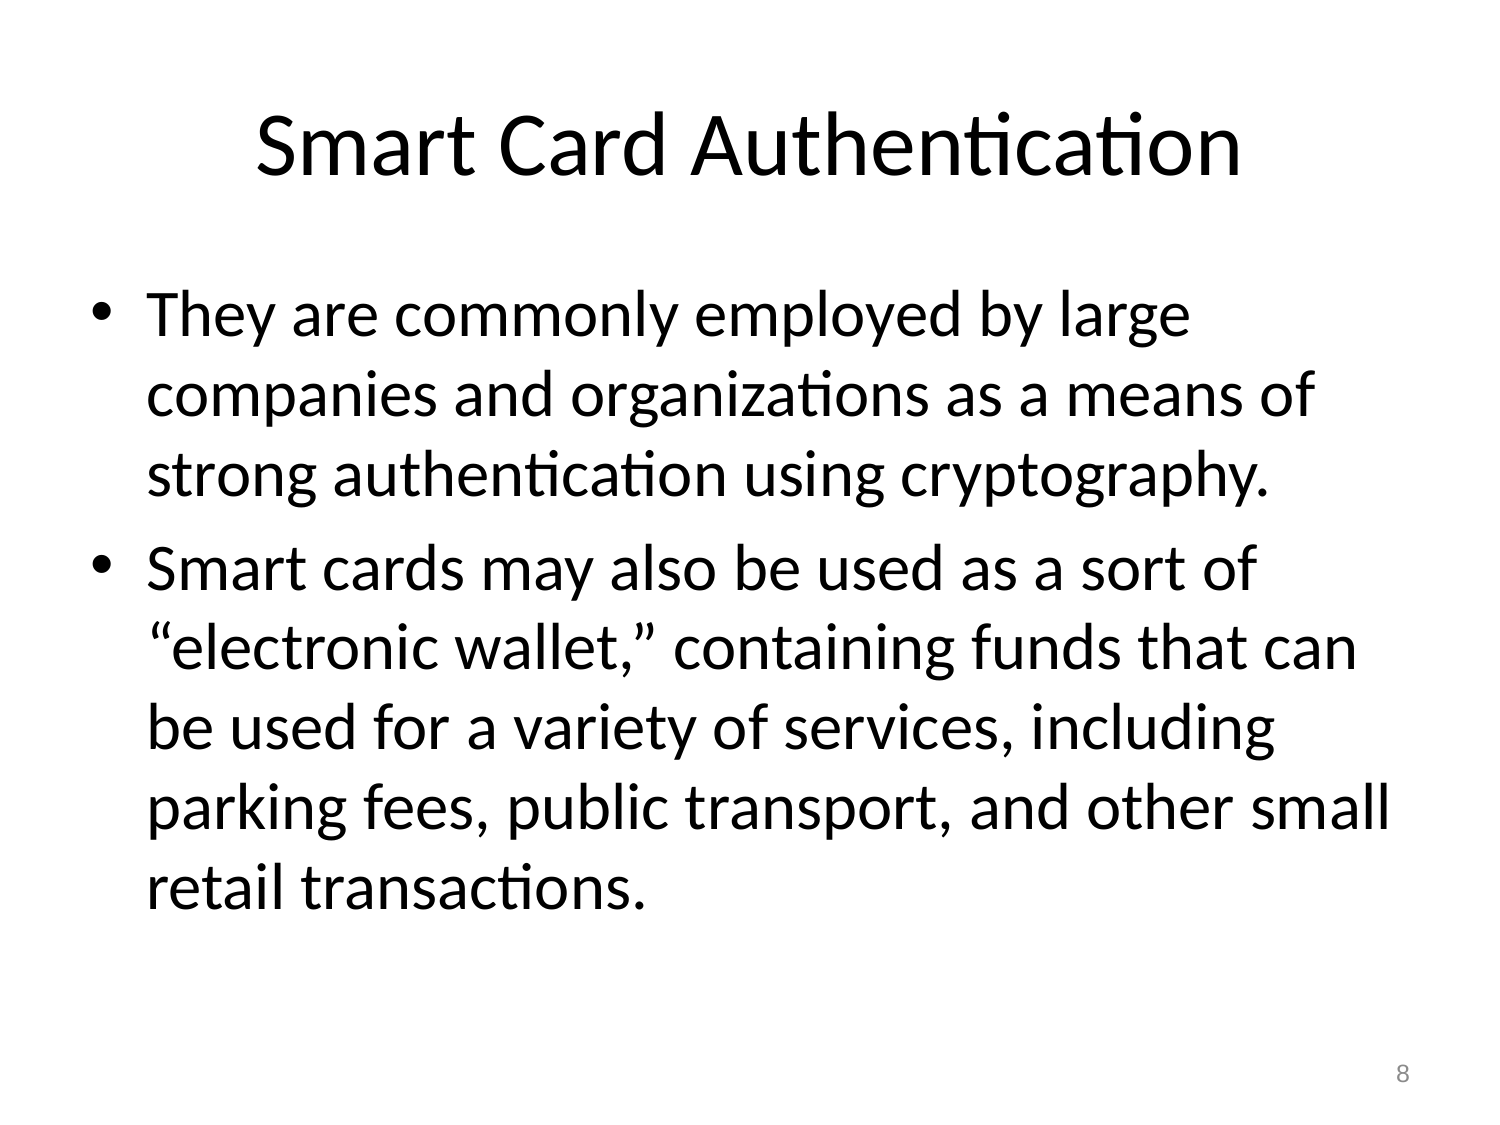

# Smart Card Authentication
They are commonly employed by large companies and organizations as a means of strong authentication using cryptography.
Smart cards may also be used as a sort of “electronic wallet,” containing funds that can be used for a variety of services, including parking fees, public transport, and other small retail transactions.
8